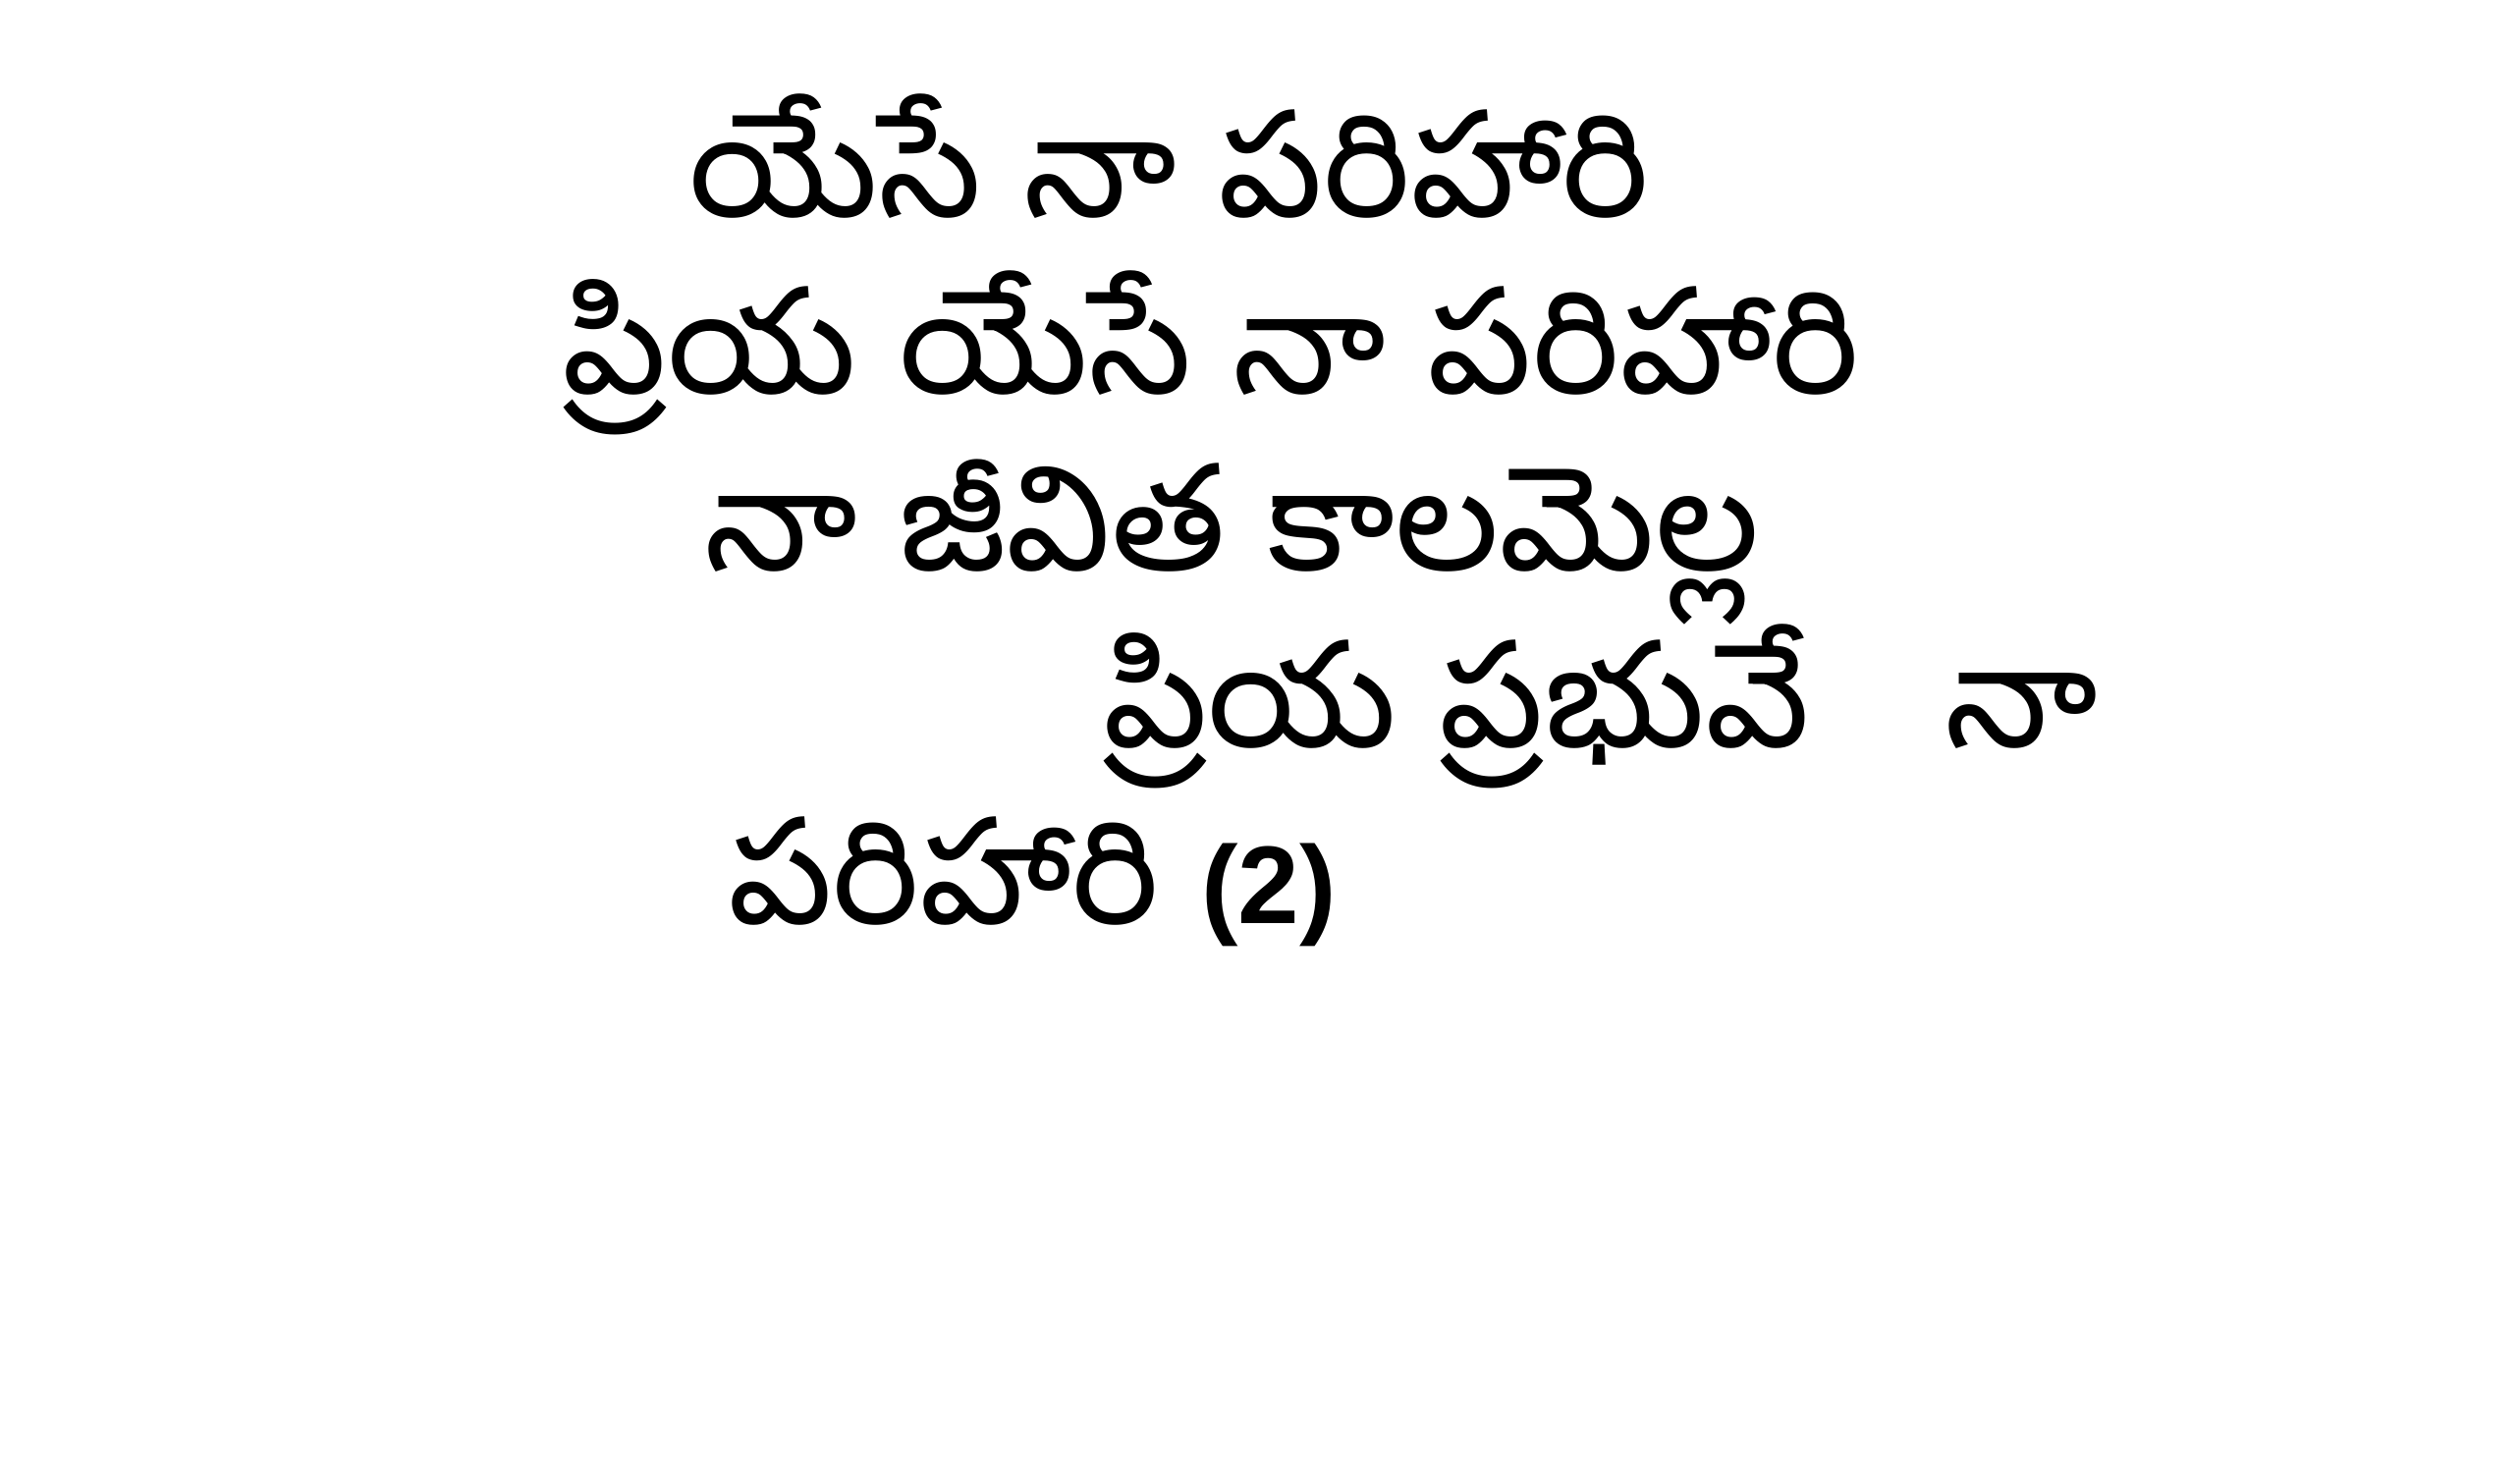

యేసే నా పరిహారి
ప్రియ యేసే నా పరిహారి
 నా జీవిత కాలమెల్ల
   					 ప్రియ ప్రభువే 	నా పరిహారి (2)